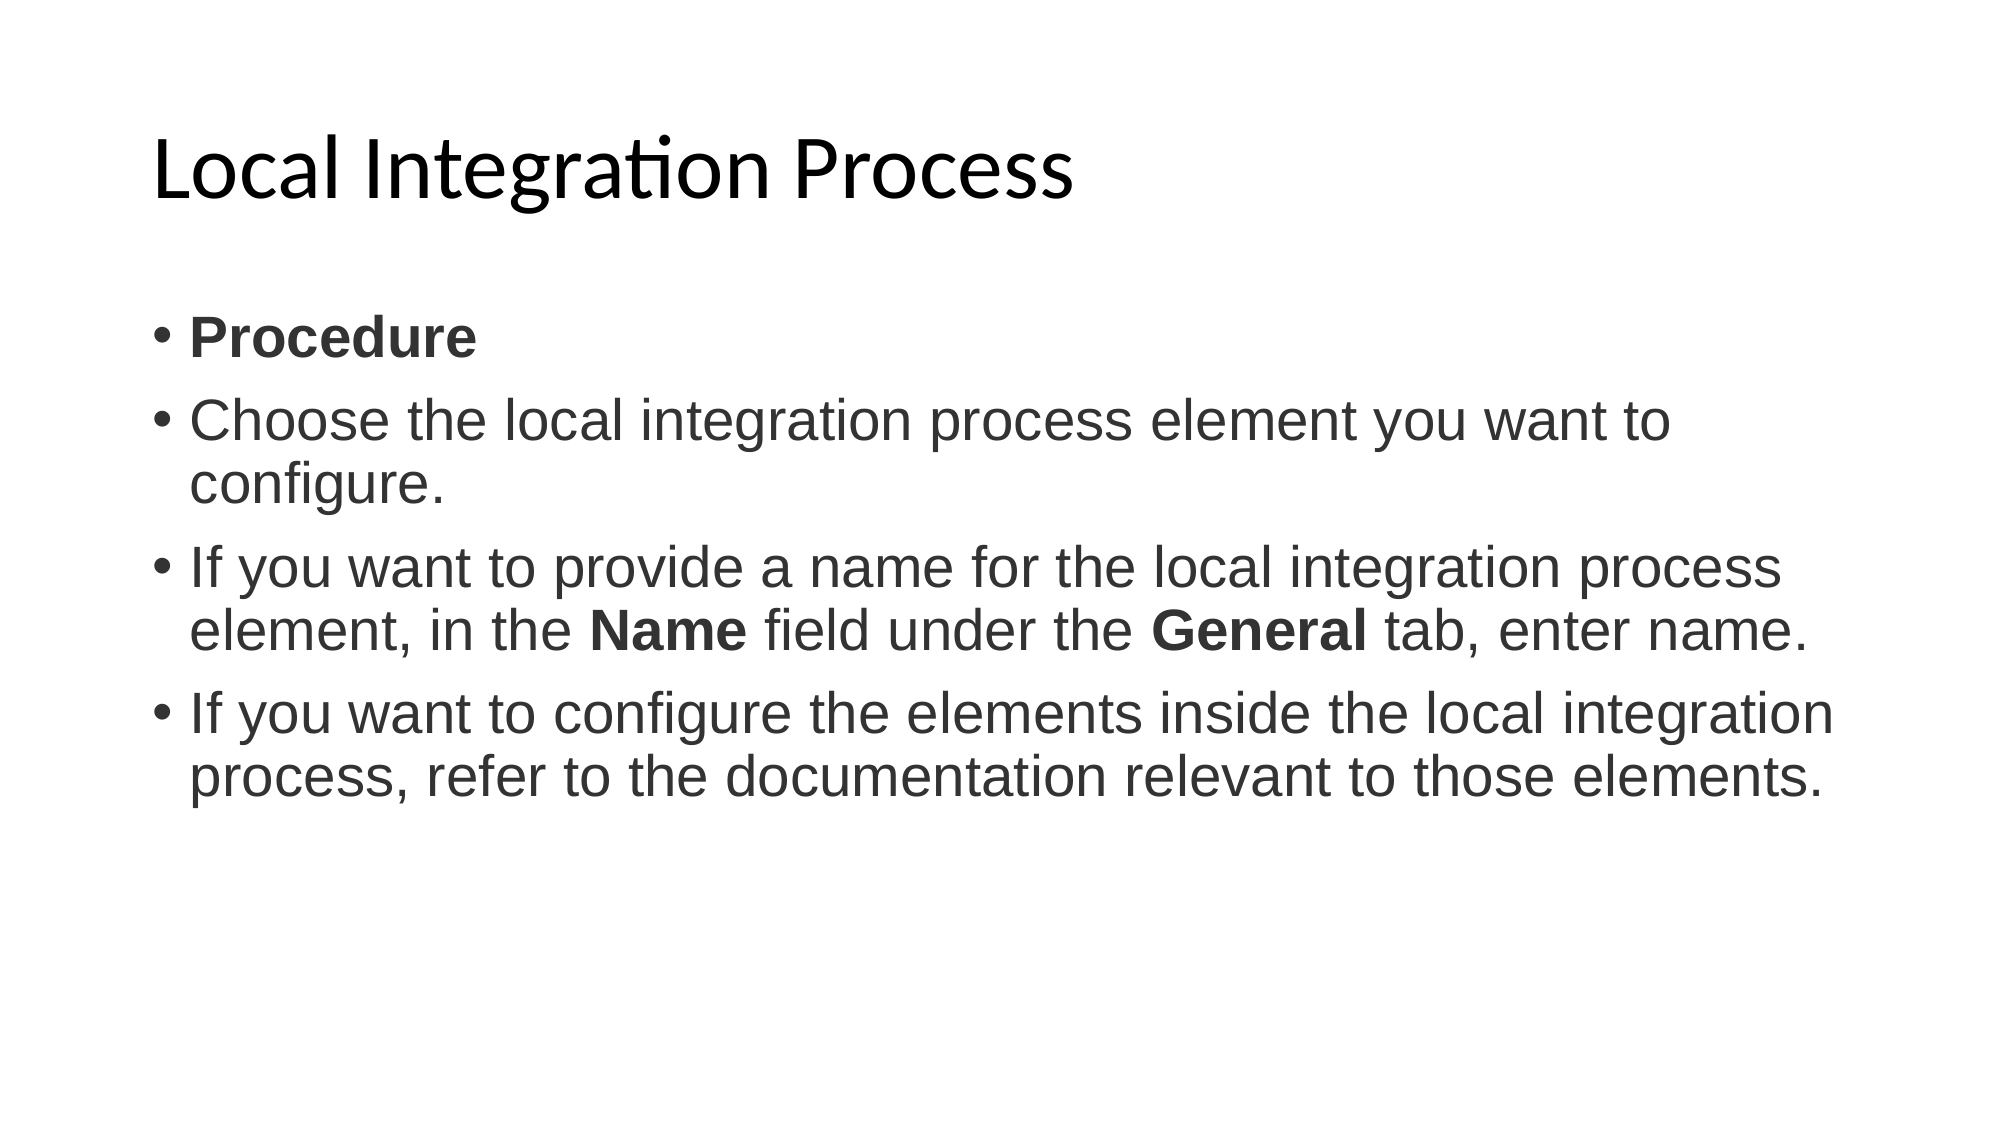

# Local Integration Process
Procedure
Choose the local integration process element you want to configure.
If you want to provide a name for the local integration process element, in the Name field under the General tab, enter name.
If you want to configure the elements inside the local integration process, refer to the documentation relevant to those elements.